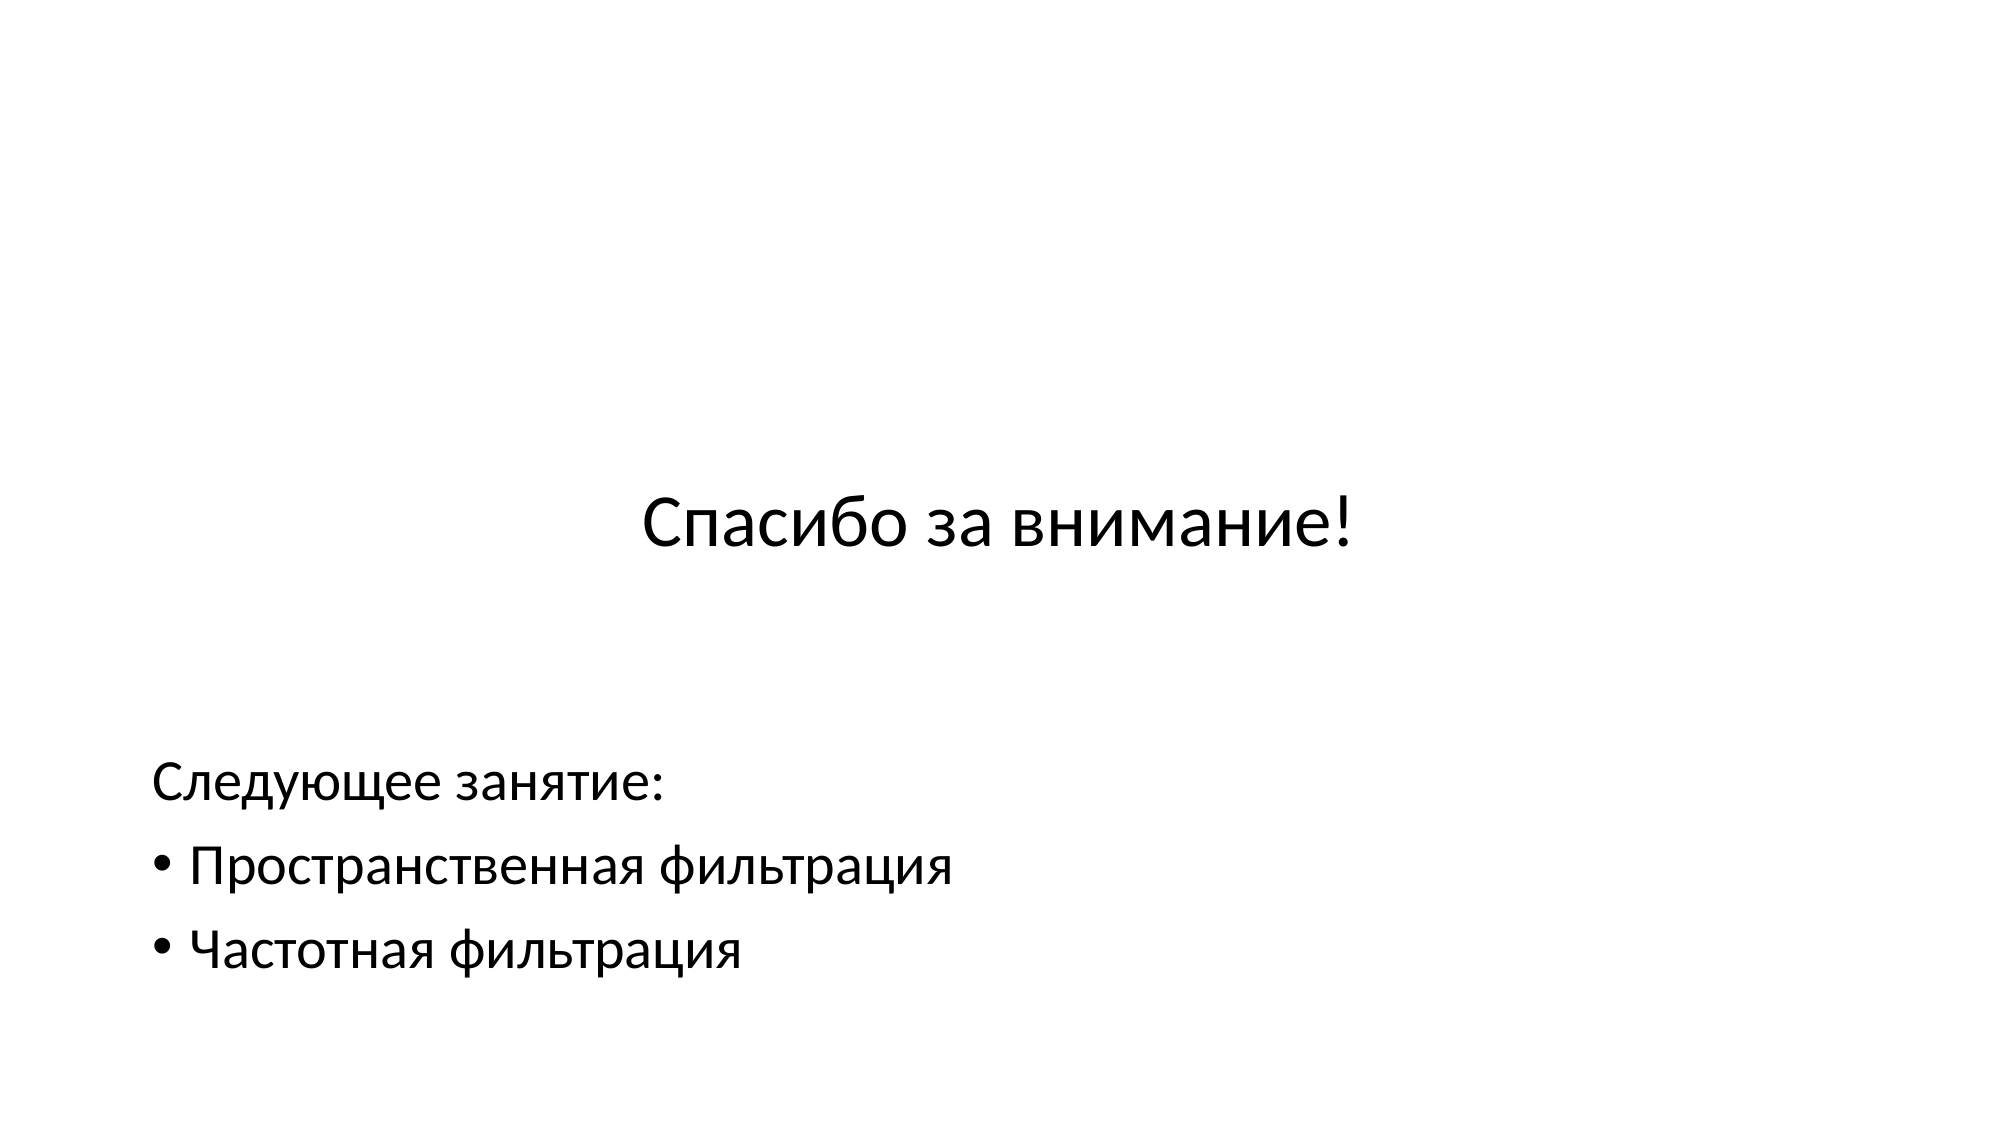

#

Спасибо за внимание!

Следующее занятие:
Пространственная фильтрация
Частотная фильтрация